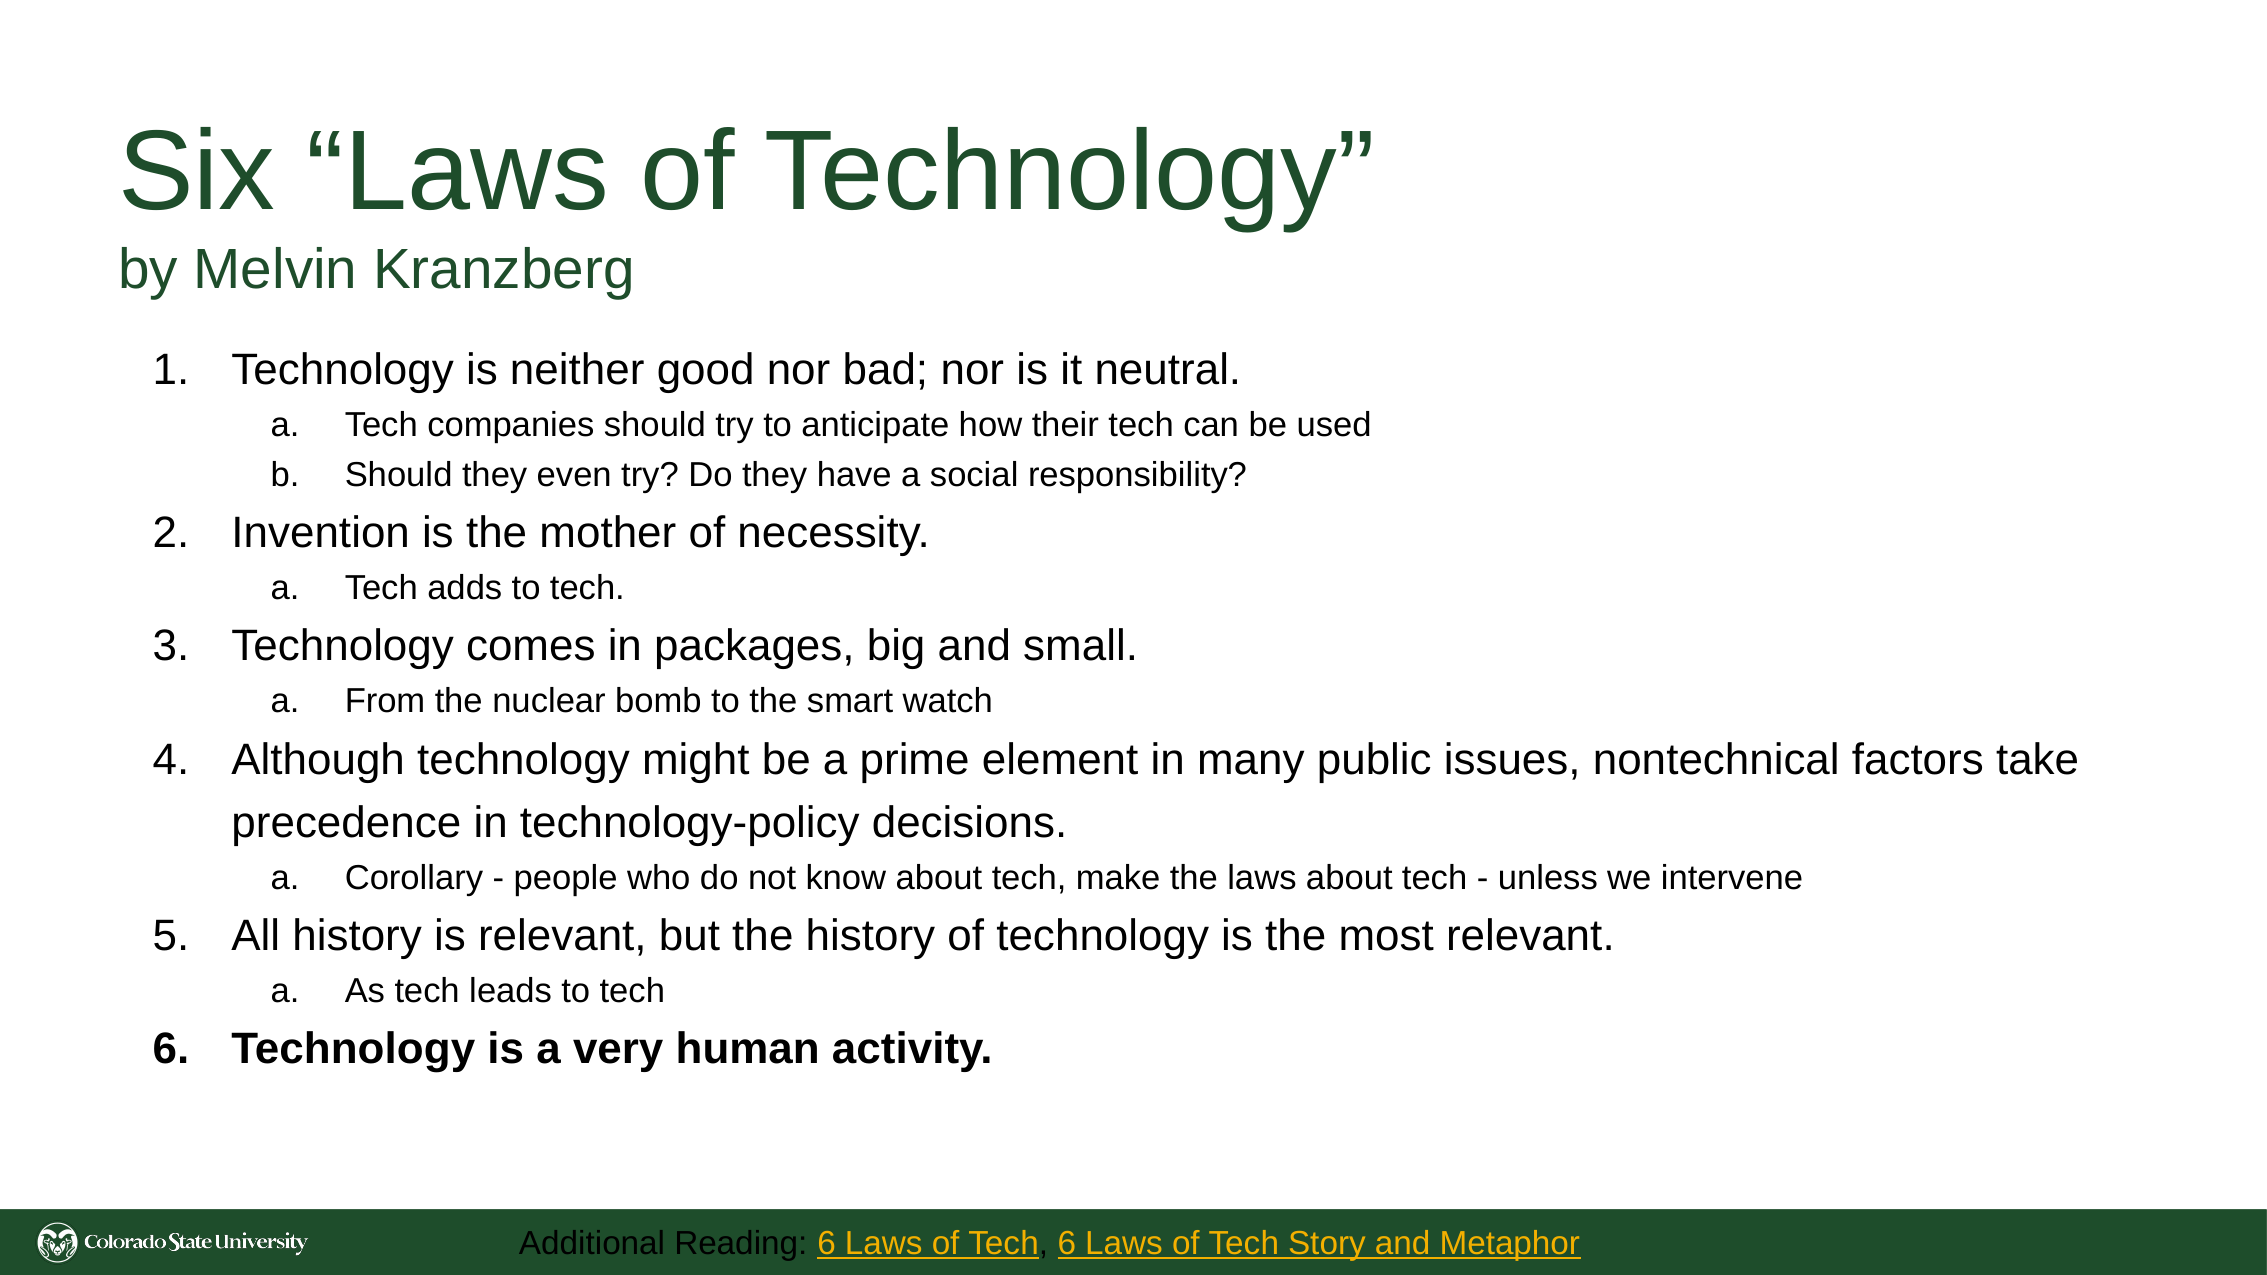

# Six “Laws of Technology”
by Melvin Kranzberg
Technology is neither good nor bad; nor is it neutral.
Tech companies should try to anticipate how their tech can be used
Should they even try? Do they have a social responsibility?
Invention is the mother of necessity.
Tech adds to tech.
Technology comes in packages, big and small.
From the nuclear bomb to the smart watch
Although technology might be a prime element in many public issues, nontechnical factors take precedence in technology-policy decisions.
Corollary - people who do not know about tech, make the laws about tech - unless we intervene
All history is relevant, but the history of technology is the most relevant.
As tech leads to tech
Technology is a very human activity.

Additional Reading: 6 Laws of Tech, 6 Laws of Tech Story and Metaphor